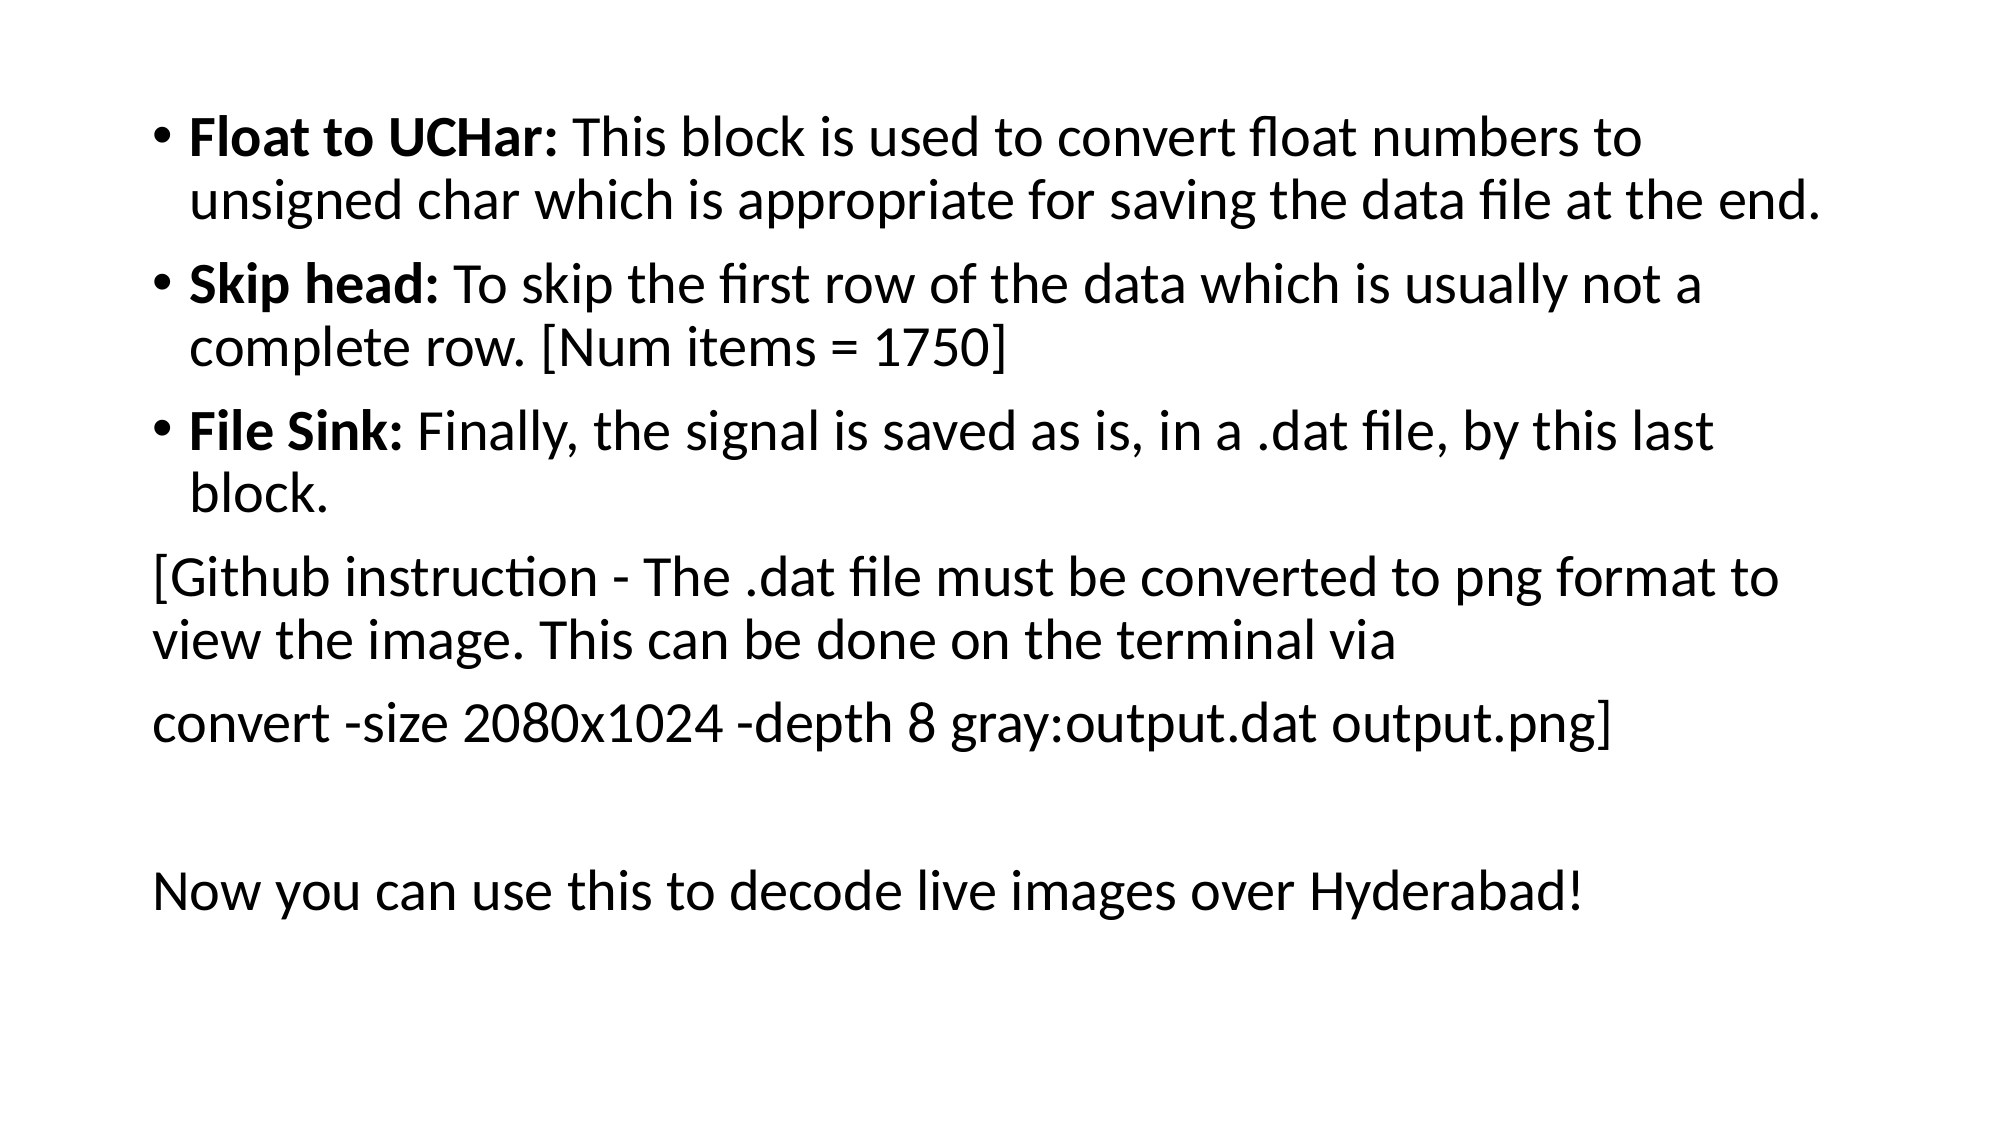

Float to UCHar: This block is used to convert float numbers to unsigned char which is appropriate for saving the data file at the end.
Skip head: To skip the first row of the data which is usually not a complete row. [Num items = 1750]
File Sink: Finally, the signal is saved as is, in a .dat file, by this last block.
[Github instruction - The .dat file must be converted to png format to view the image. This can be done on the terminal via
convert -size 2080x1024 -depth 8 gray:output.dat output.png]

Now you can use this to decode live images over Hyderabad!